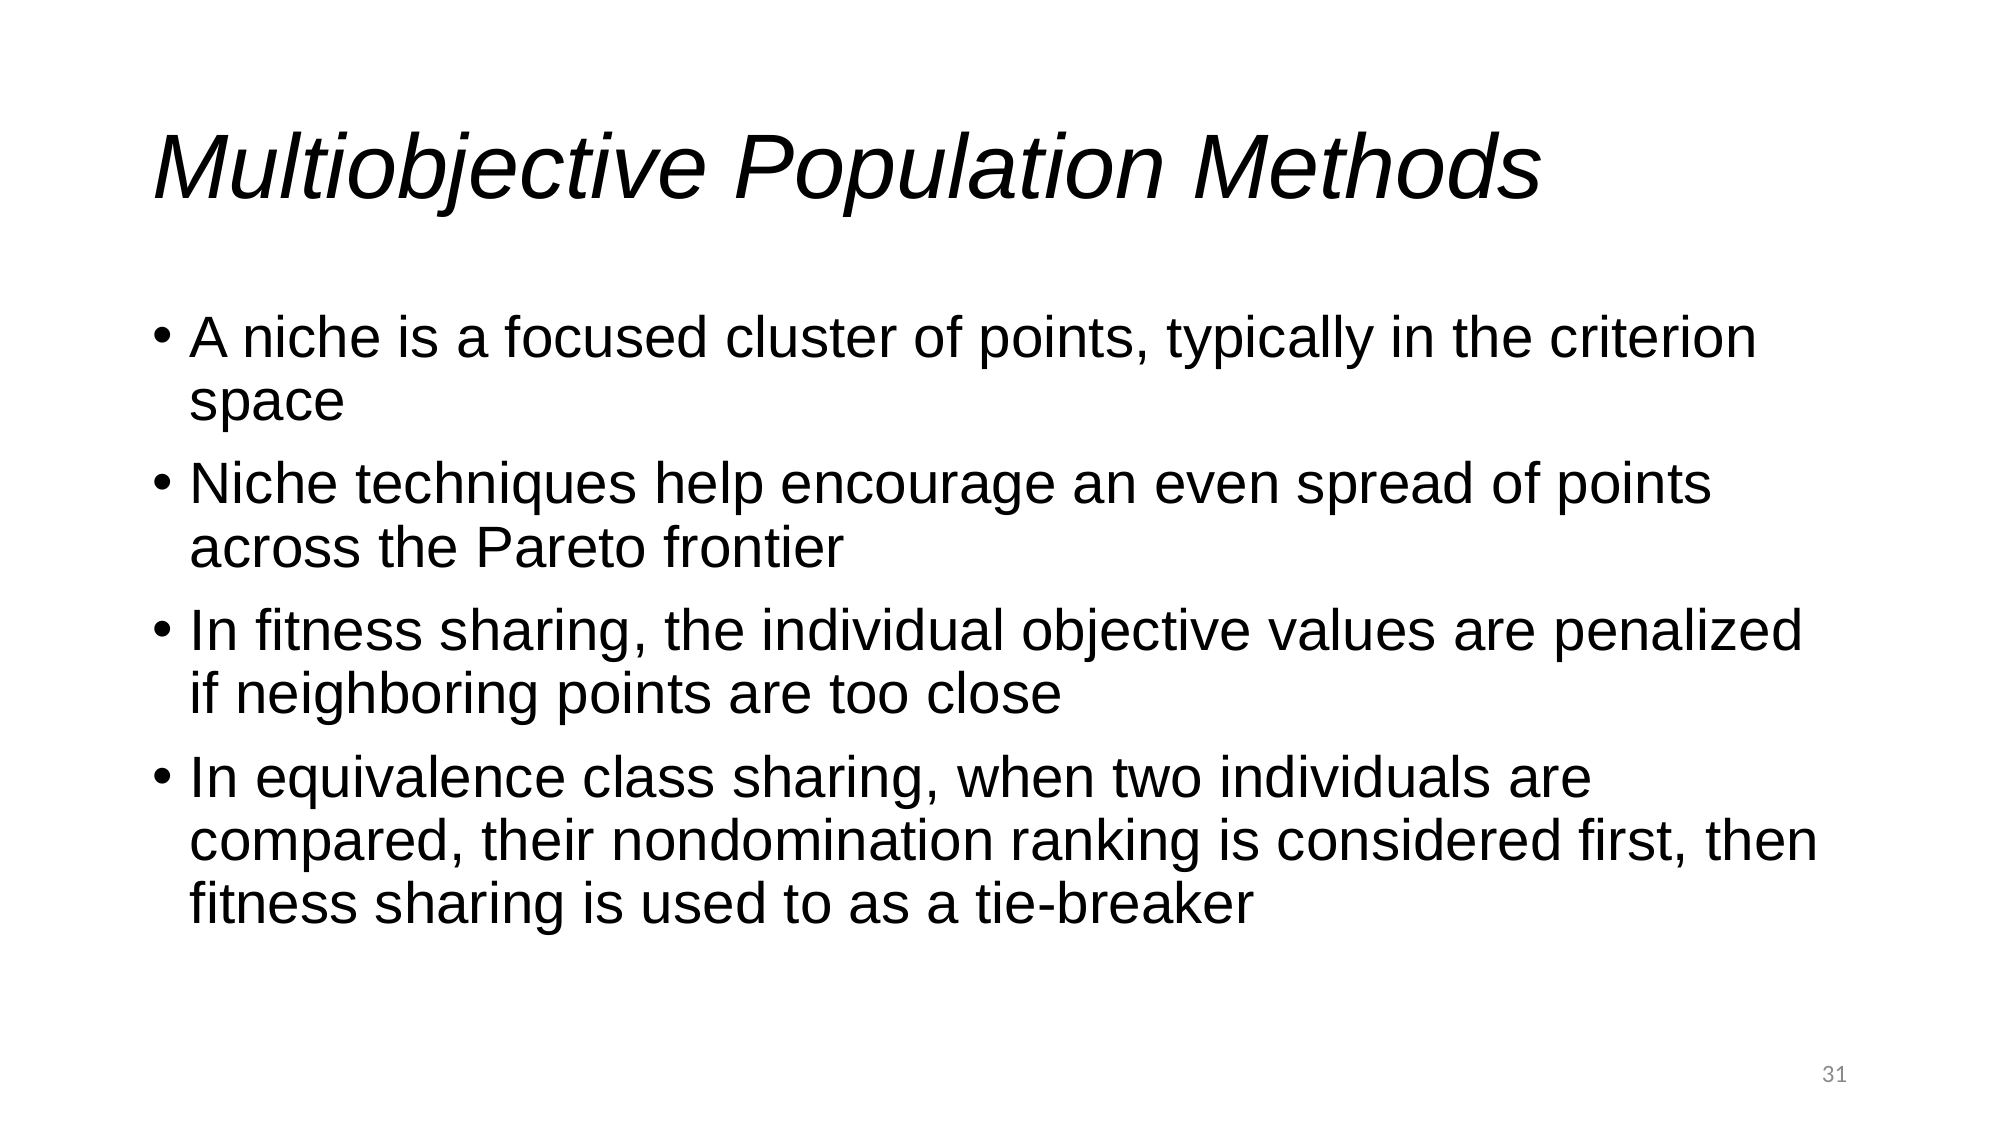

# Multiobjective Population Methods
A niche is a focused cluster of points, typically in the criterion space
Niche techniques help encourage an even spread of points across the Pareto frontier
In fitness sharing, the individual objective values are penalized if neighboring points are too close
In equivalence class sharing, when two individuals are compared, their nondomination ranking is considered first, then fitness sharing is used to as a tie-breaker
31